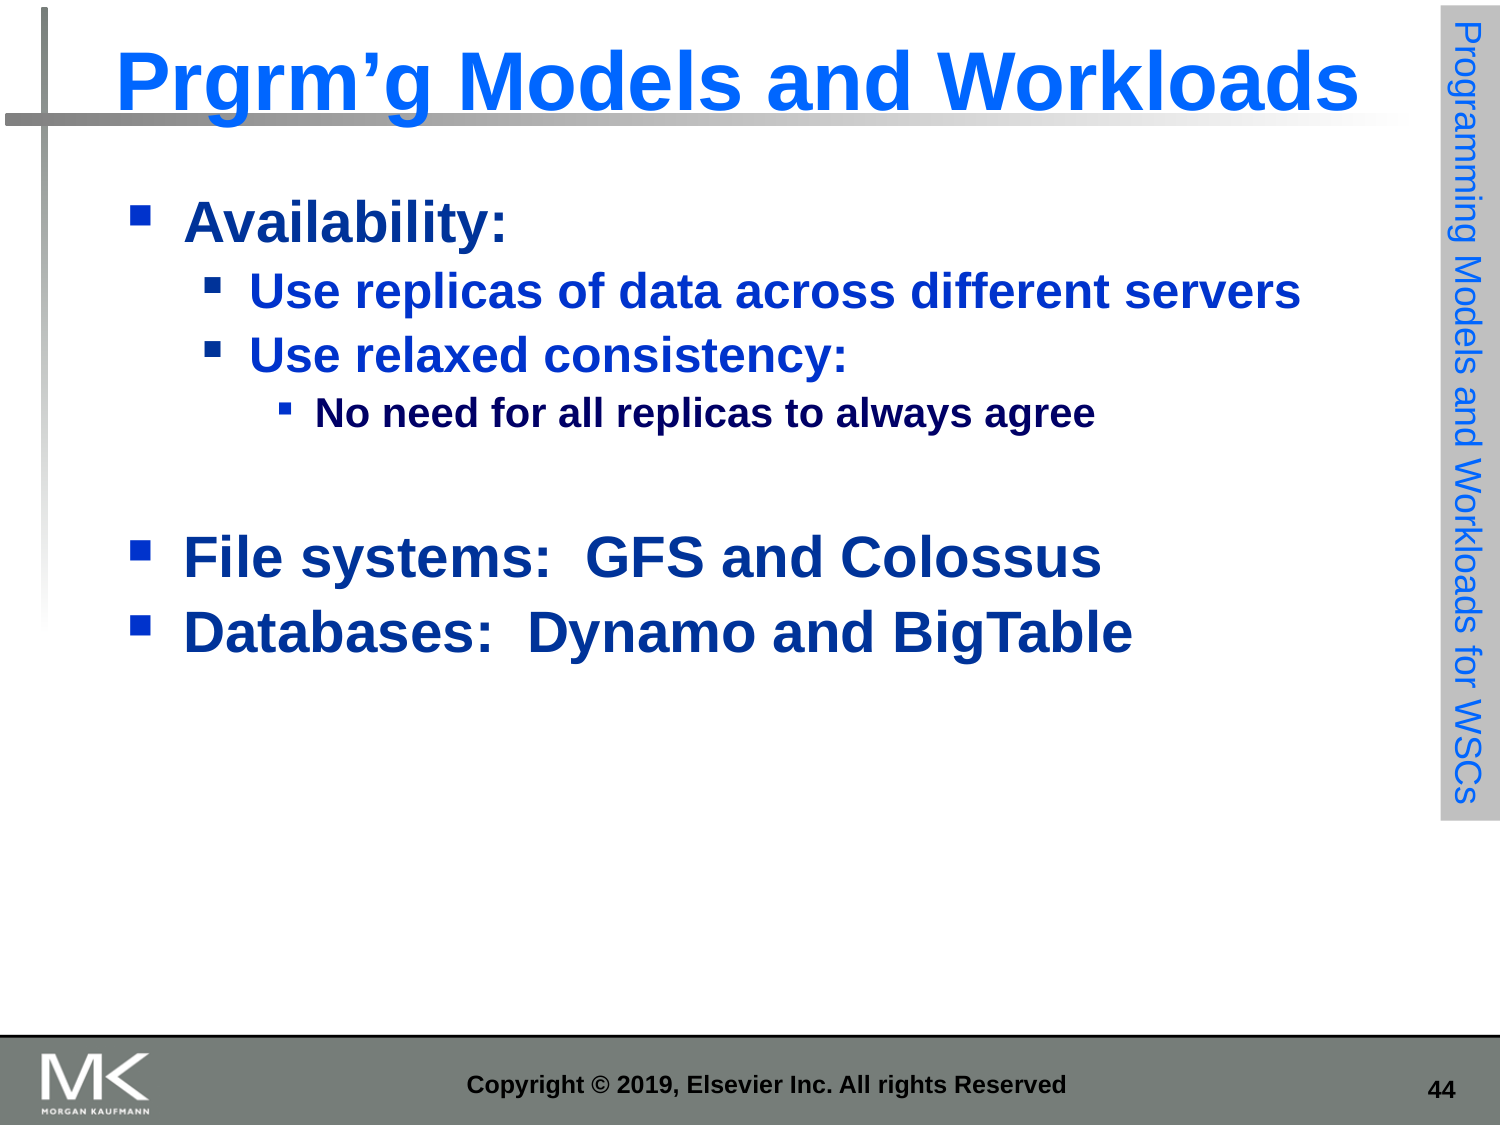

# Prgrm’g Models and Workloads
Availability:
Use replicas of data across different servers
Use relaxed consistency:
No need for all replicas to always agree

File systems:  GFS and Colossus
Databases:  Dynamo and BigTable

Programming Models and Workloads for WSCs
Copyright © 2019, Elsevier Inc. All rights Reserved